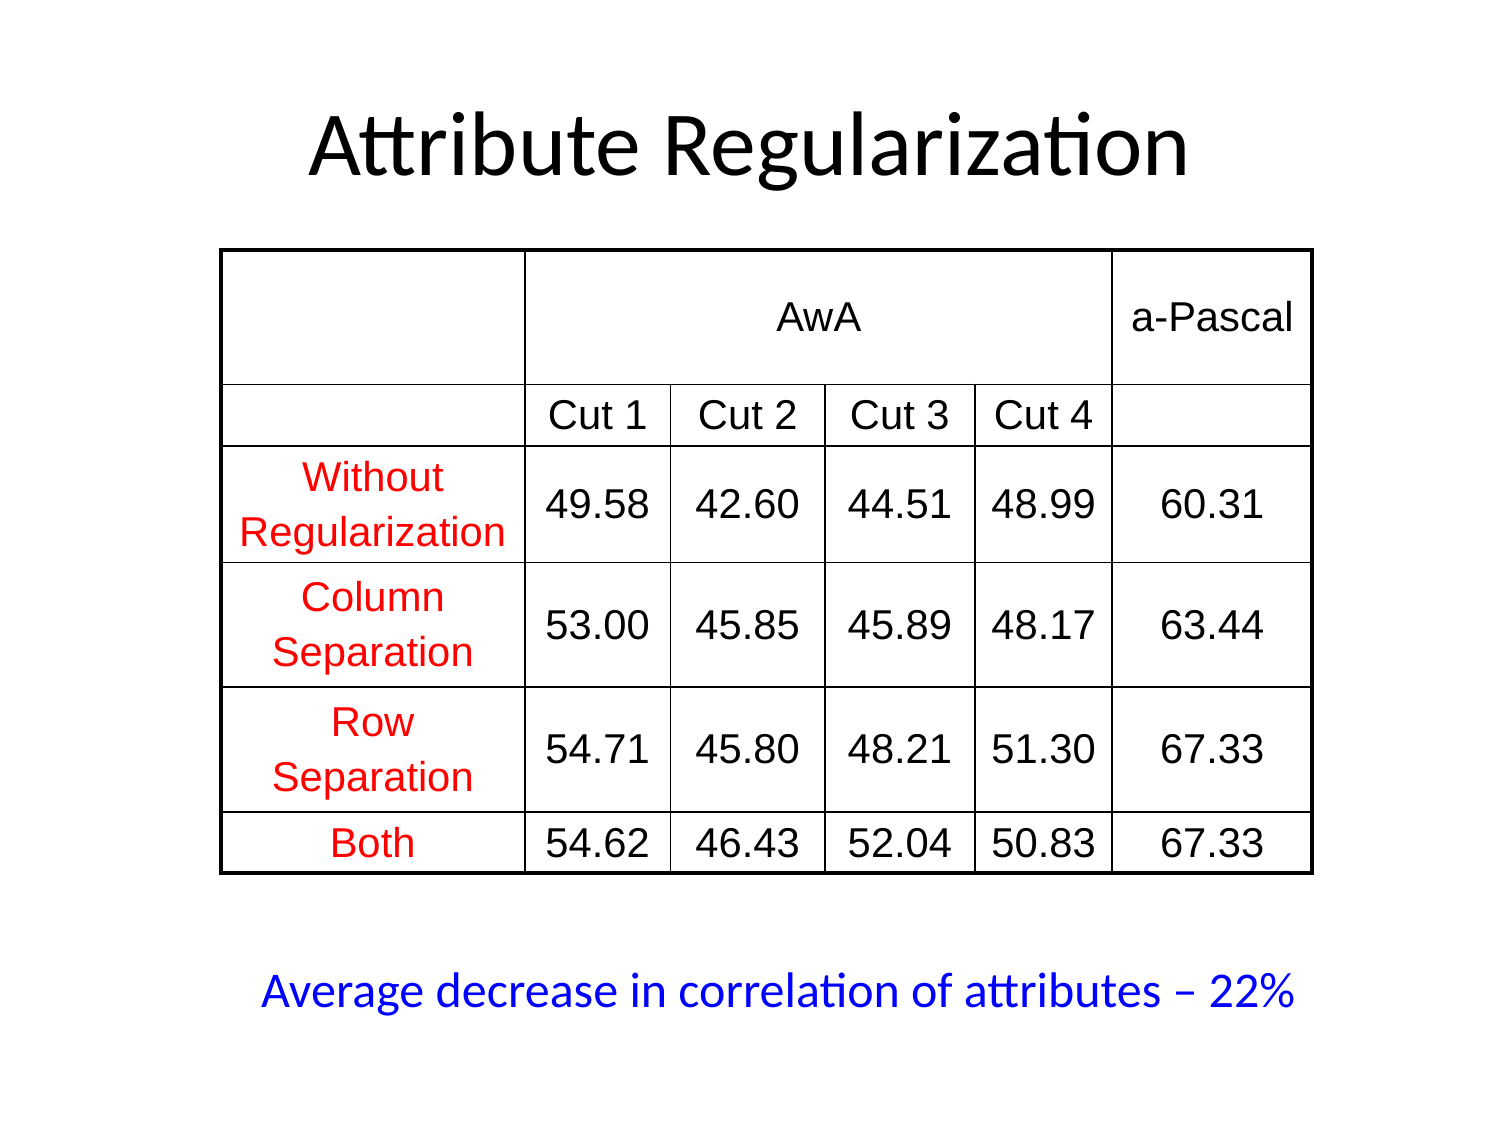

# Attribute Regularization
|  | AwA |  |  |  | a-Pascal |
| --- | --- | --- | --- | --- | --- |
|  | Cut 1 | Cut 2 | Cut 3 | Cut 4 |  |
| Without Regularization | 49.58 | 42.60 | 44.51 | 48.99 | 60.31 |
| Column Separation | 53.00 | 45.85 | 45.89 | 48.17 | 63.44 |
| Row Separation | 54.71 | 45.80 | 48.21 | 51.30 | 67.33 |
| Both | 54.62 | 46.43 | 52.04 | 50.83 | 67.33 |
Average decrease in correlation of attributes – 22%